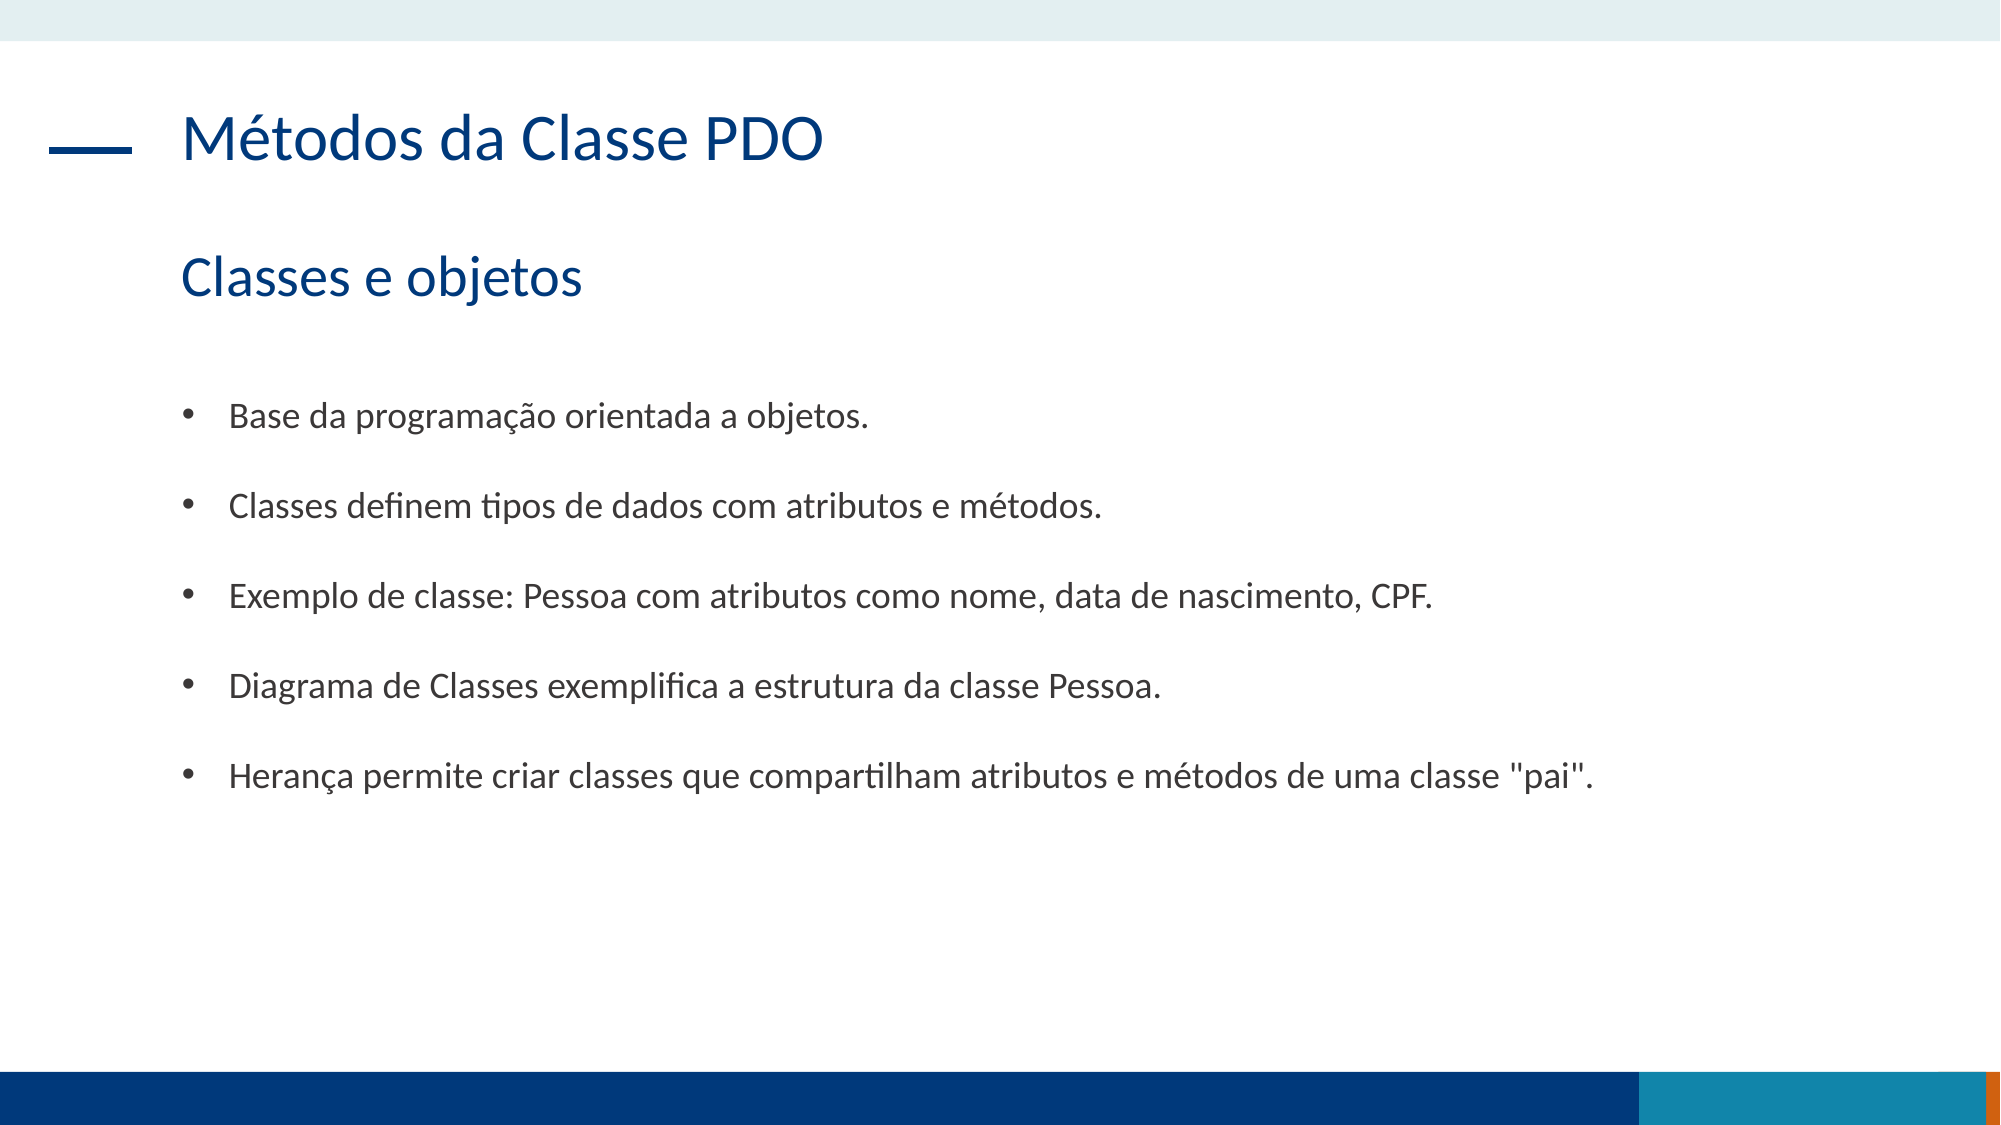

Métodos da Classe PDO
Classes e objetos
Base da programação orientada a objetos.

Classes definem tipos de dados com atributos e métodos.

Exemplo de classe: Pessoa com atributos como nome, data de nascimento, CPF.

Diagrama de Classes exemplifica a estrutura da classe Pessoa.

Herança permite criar classes que compartilham atributos e métodos de uma classe "pai".